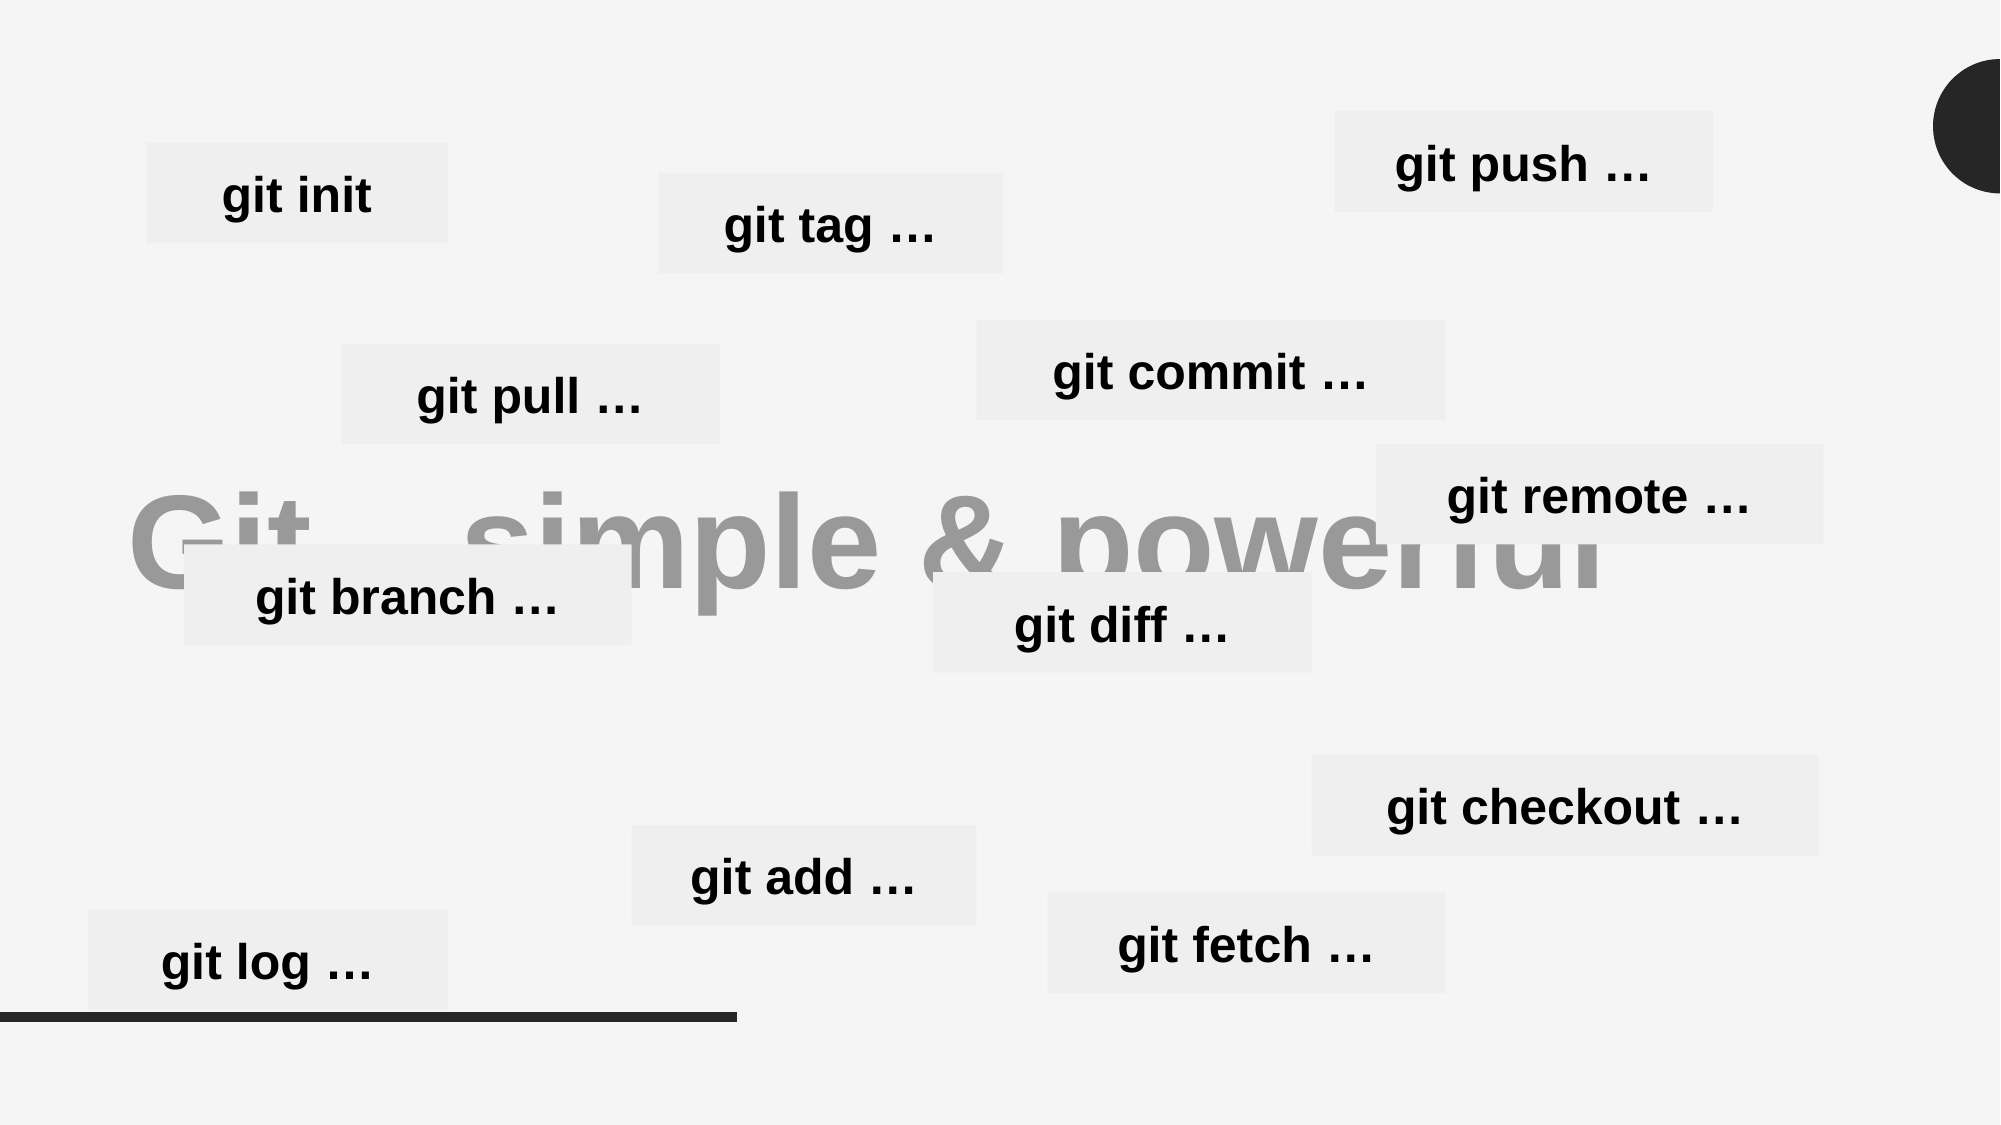

# Git – simple & powerful
git push …
git init
git tag …
git commit …
git pull …
git remote …
git branch …
git diff …
git checkout …
git add …
git fetch …
git log …